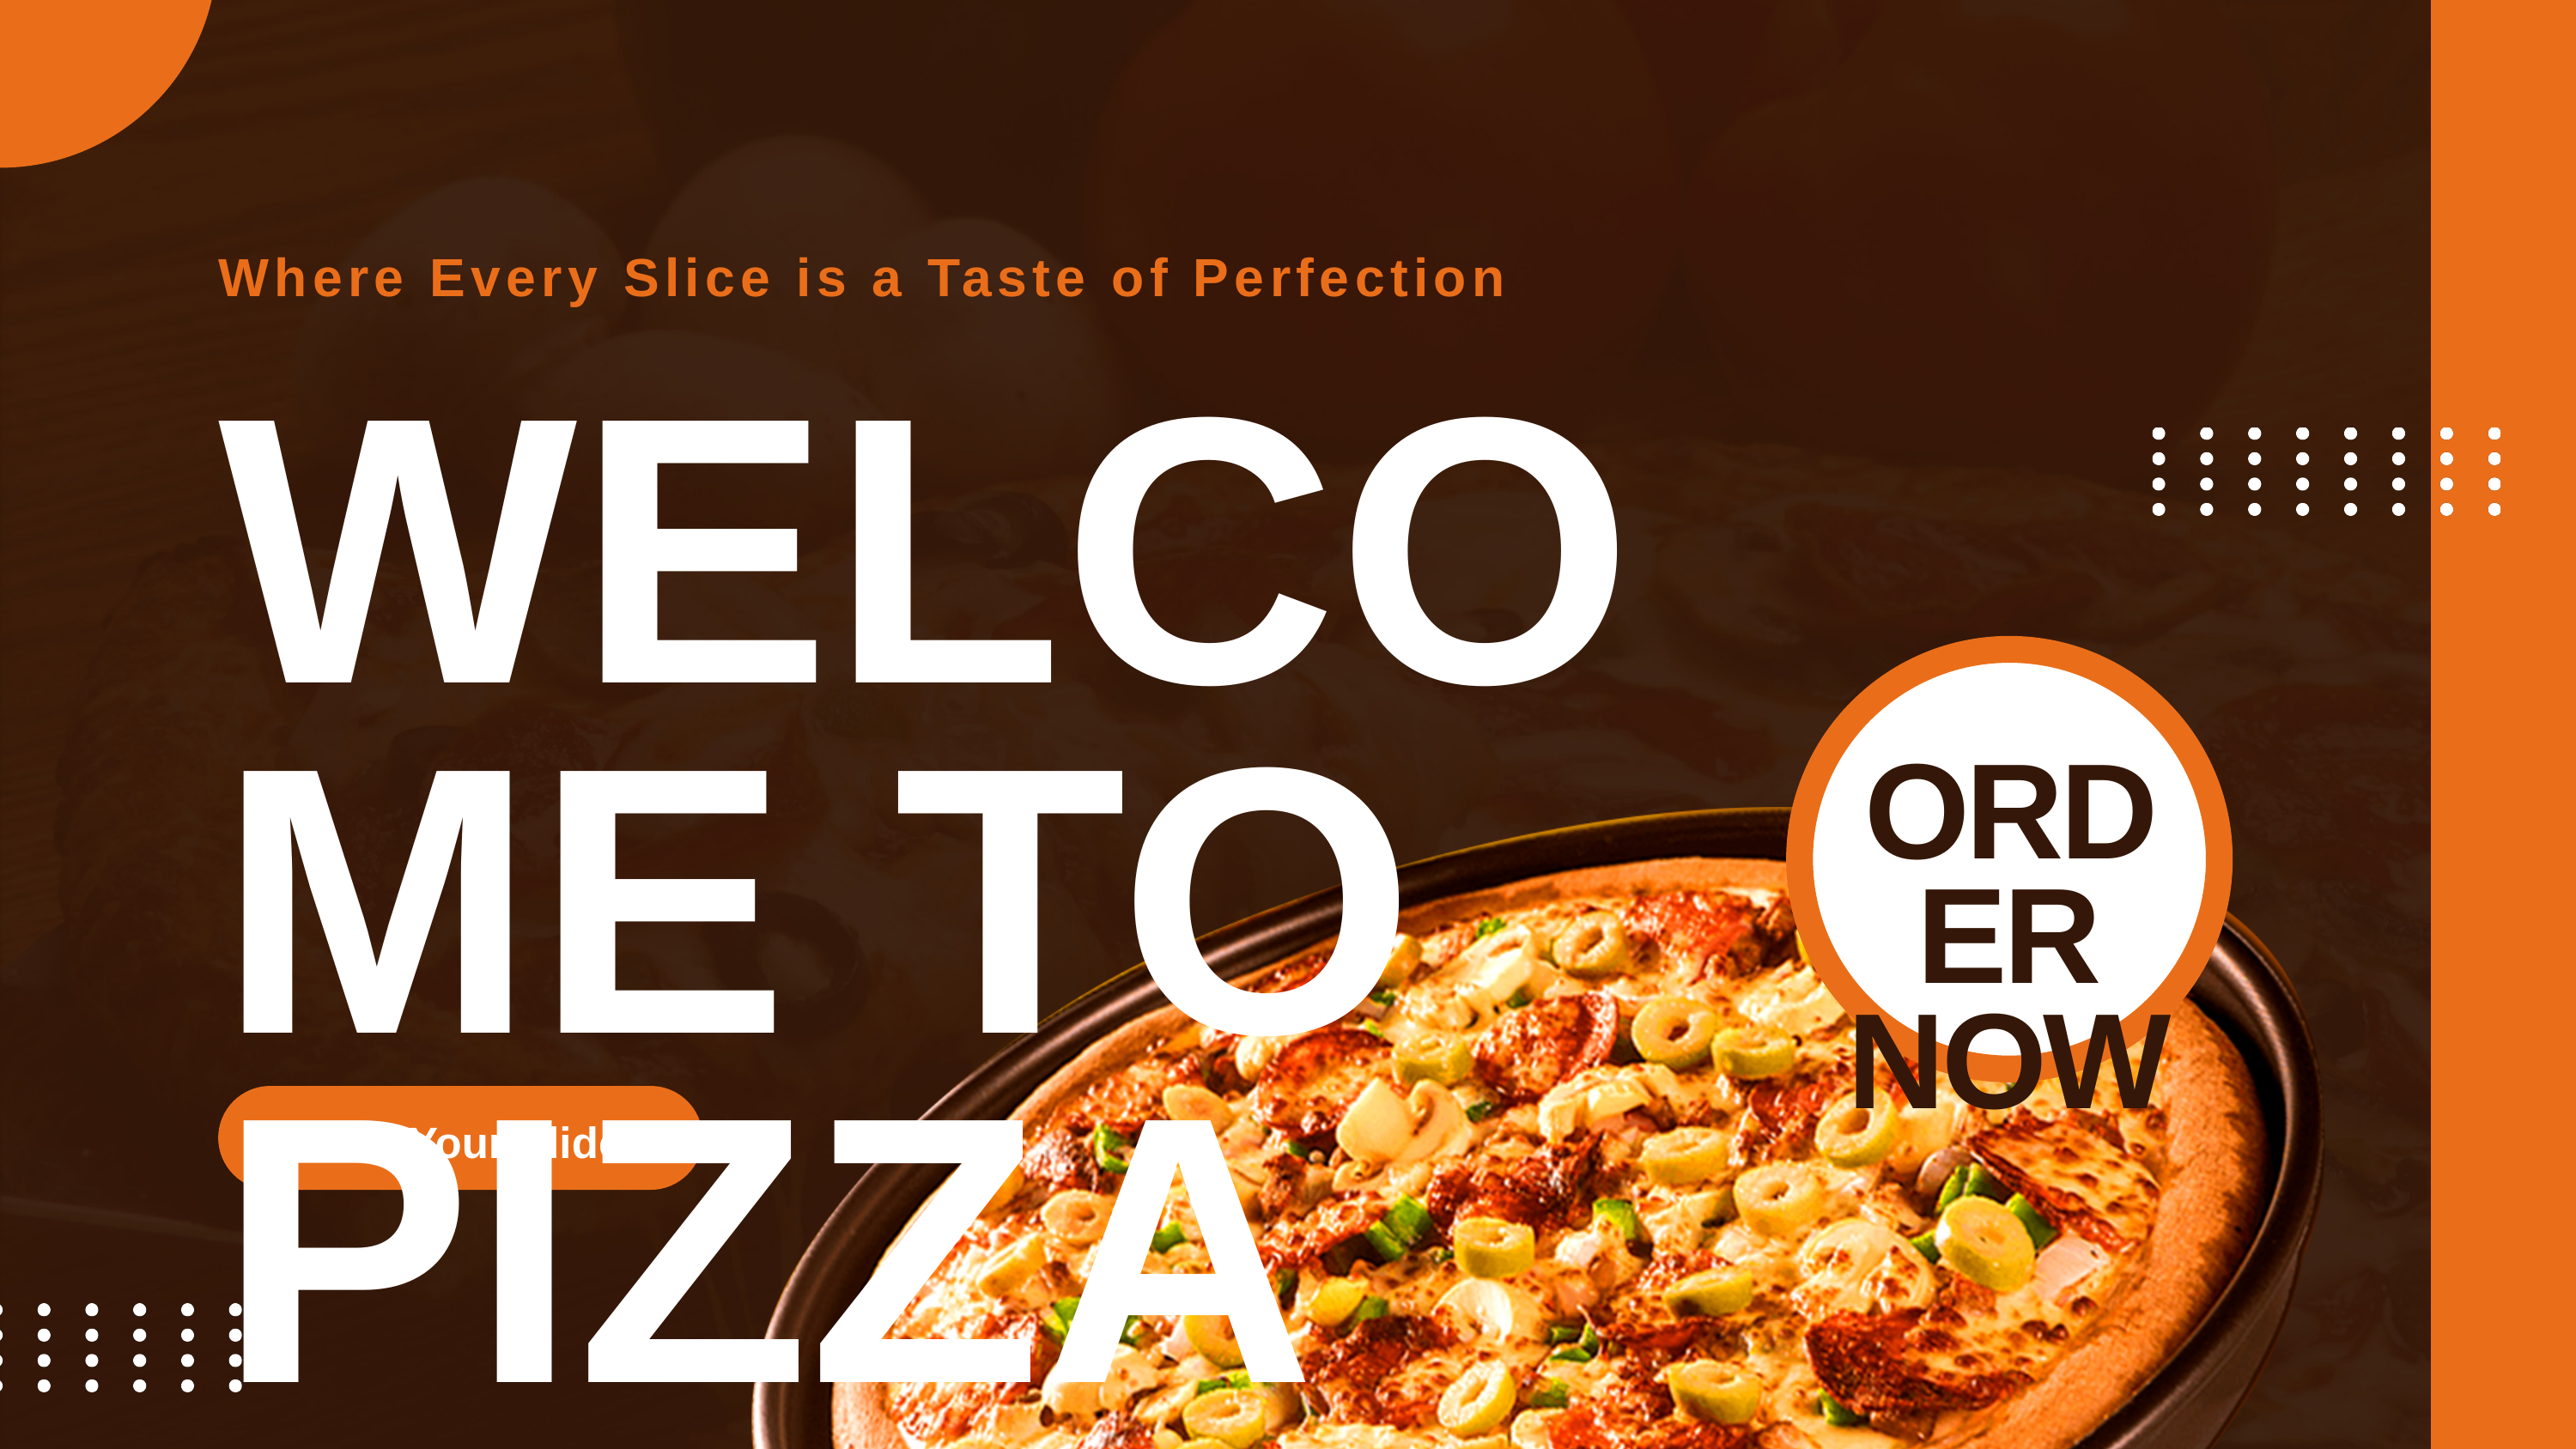

Where Every Slice is a Taste of Perfection
WELCOME TO
PIZZA RESTO

ORDER
NOW

Start Your Slide